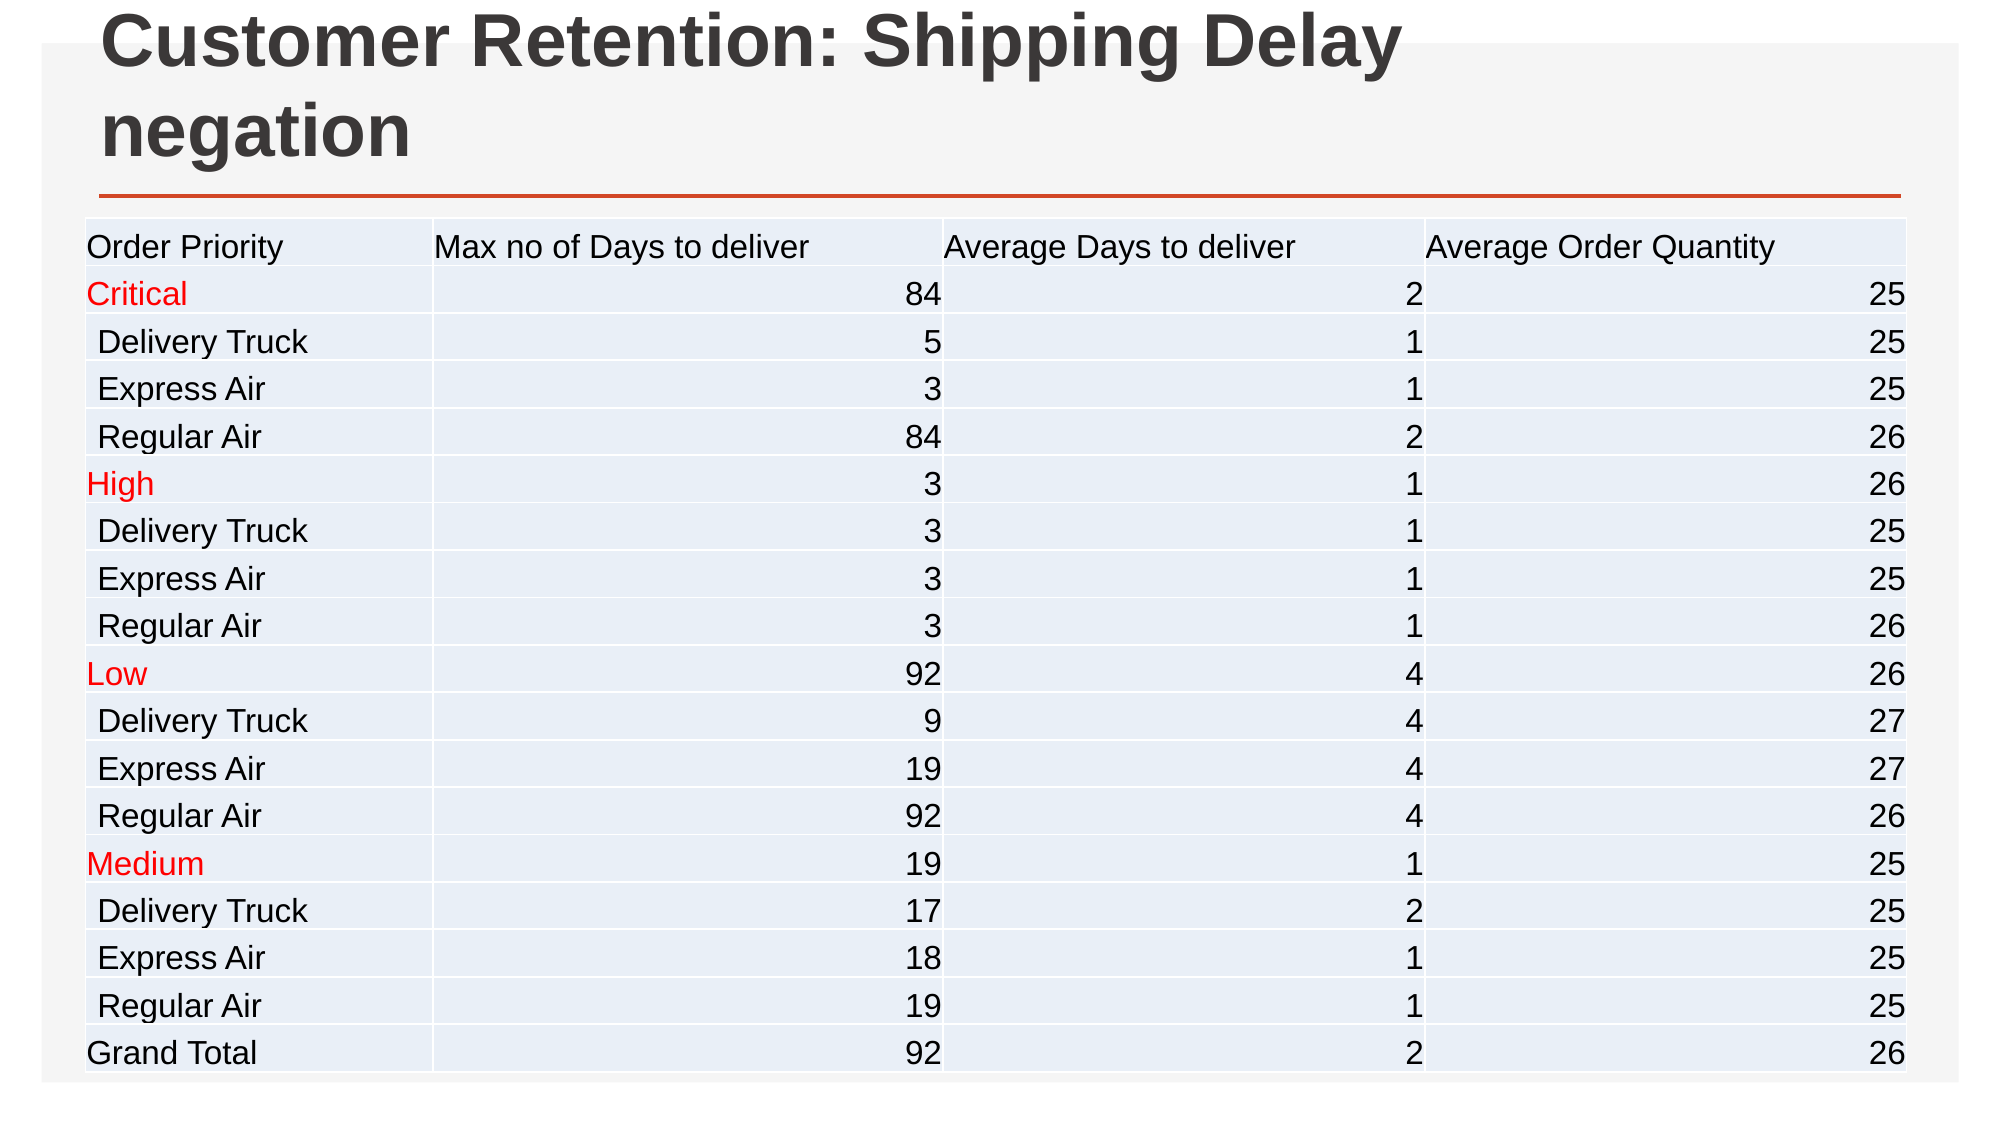

# Customer Retention: Shipping Delay negation
| Order Priority | Max no of Days to deliver | Average Days to deliver | Average Order Quantity |
| --- | --- | --- | --- |
| Critical | 84 | 2 | 25 |
| Delivery Truck | 5 | 1 | 25 |
| Express Air | 3 | 1 | 25 |
| Regular Air | 84 | 2 | 26 |
| High | 3 | 1 | 26 |
| Delivery Truck | 3 | 1 | 25 |
| Express Air | 3 | 1 | 25 |
| Regular Air | 3 | 1 | 26 |
| Low | 92 | 4 | 26 |
| Delivery Truck | 9 | 4 | 27 |
| Express Air | 19 | 4 | 27 |
| Regular Air | 92 | 4 | 26 |
| Medium | 19 | 1 | 25 |
| Delivery Truck | 17 | 2 | 25 |
| Express Air | 18 | 1 | 25 |
| Regular Air | 19 | 1 | 25 |
| Grand Total | 92 | 2 | 26 |